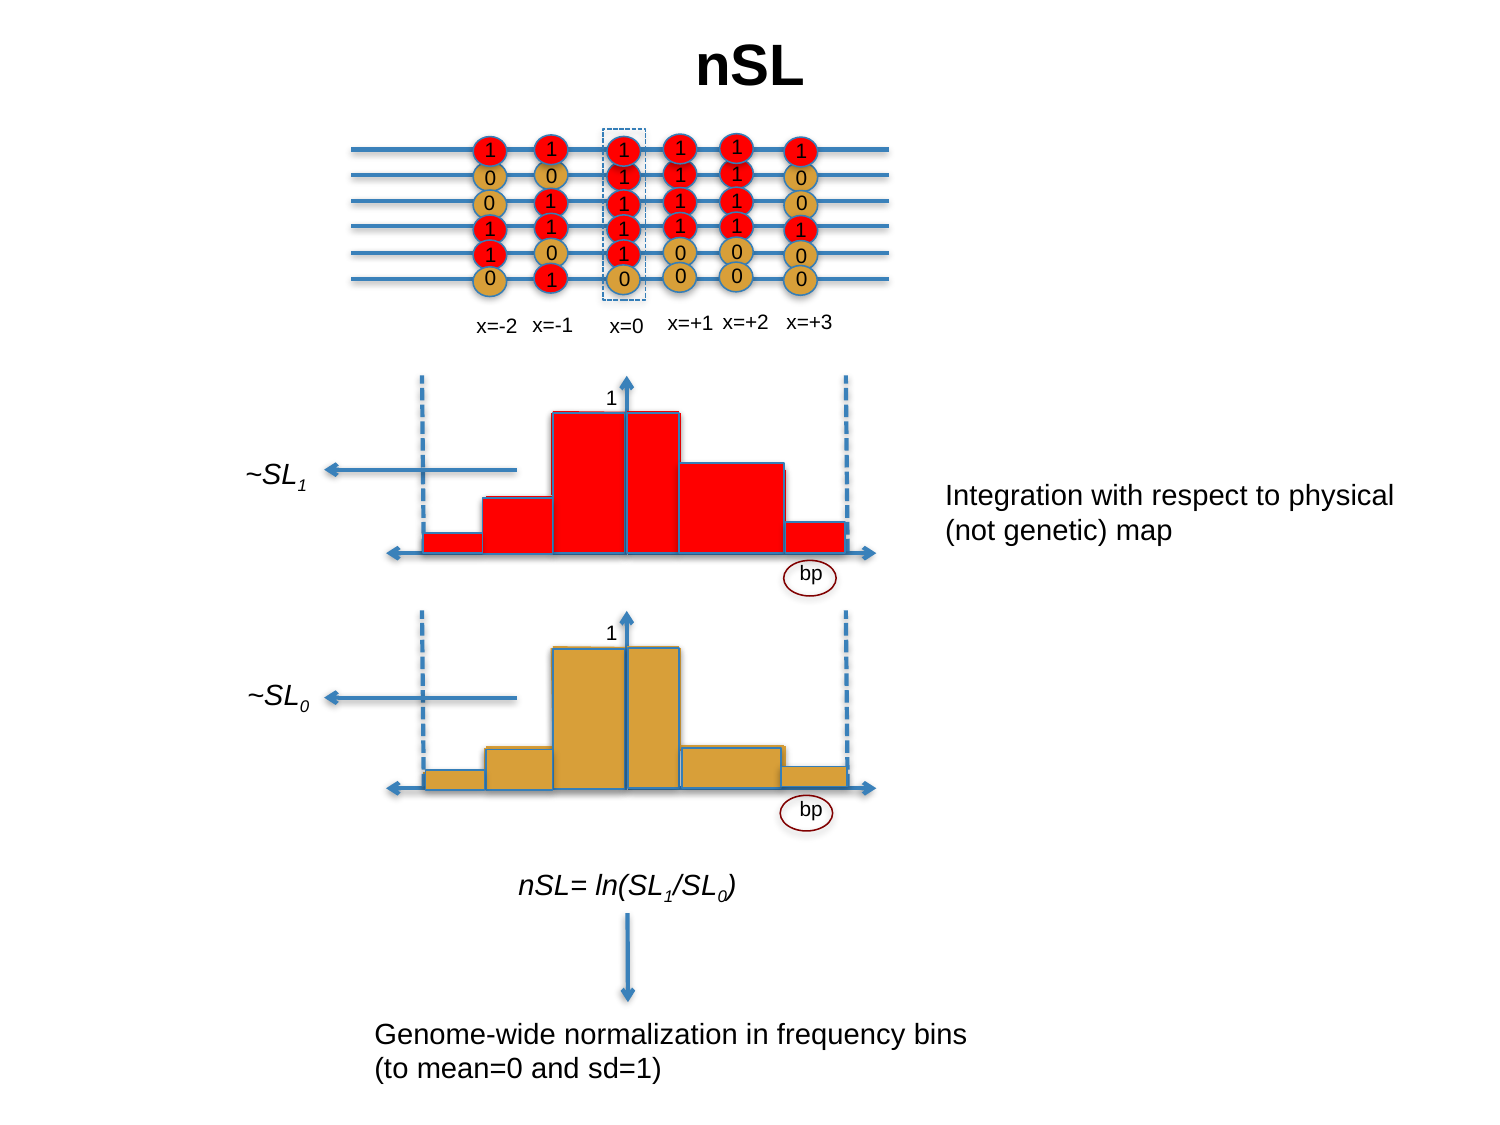

# nSL
1
1
1

1
1
1

1
1
0
1
0
0

1
1
1
0
0
1

1
1
1
1
1
1

0
0
0
1
1
0

0
0
0
0
0
1

x=+3
x=+2
x=+1
x=-1
x=0
x=-2
1

~SL1

Integration with respect to physical (not genetic) map

0

bp

1

~SL0

0

bp

nSL= ln(SL1/SL0)
Genome-wide normalization in frequency bins
(to mean=0 and sd=1)